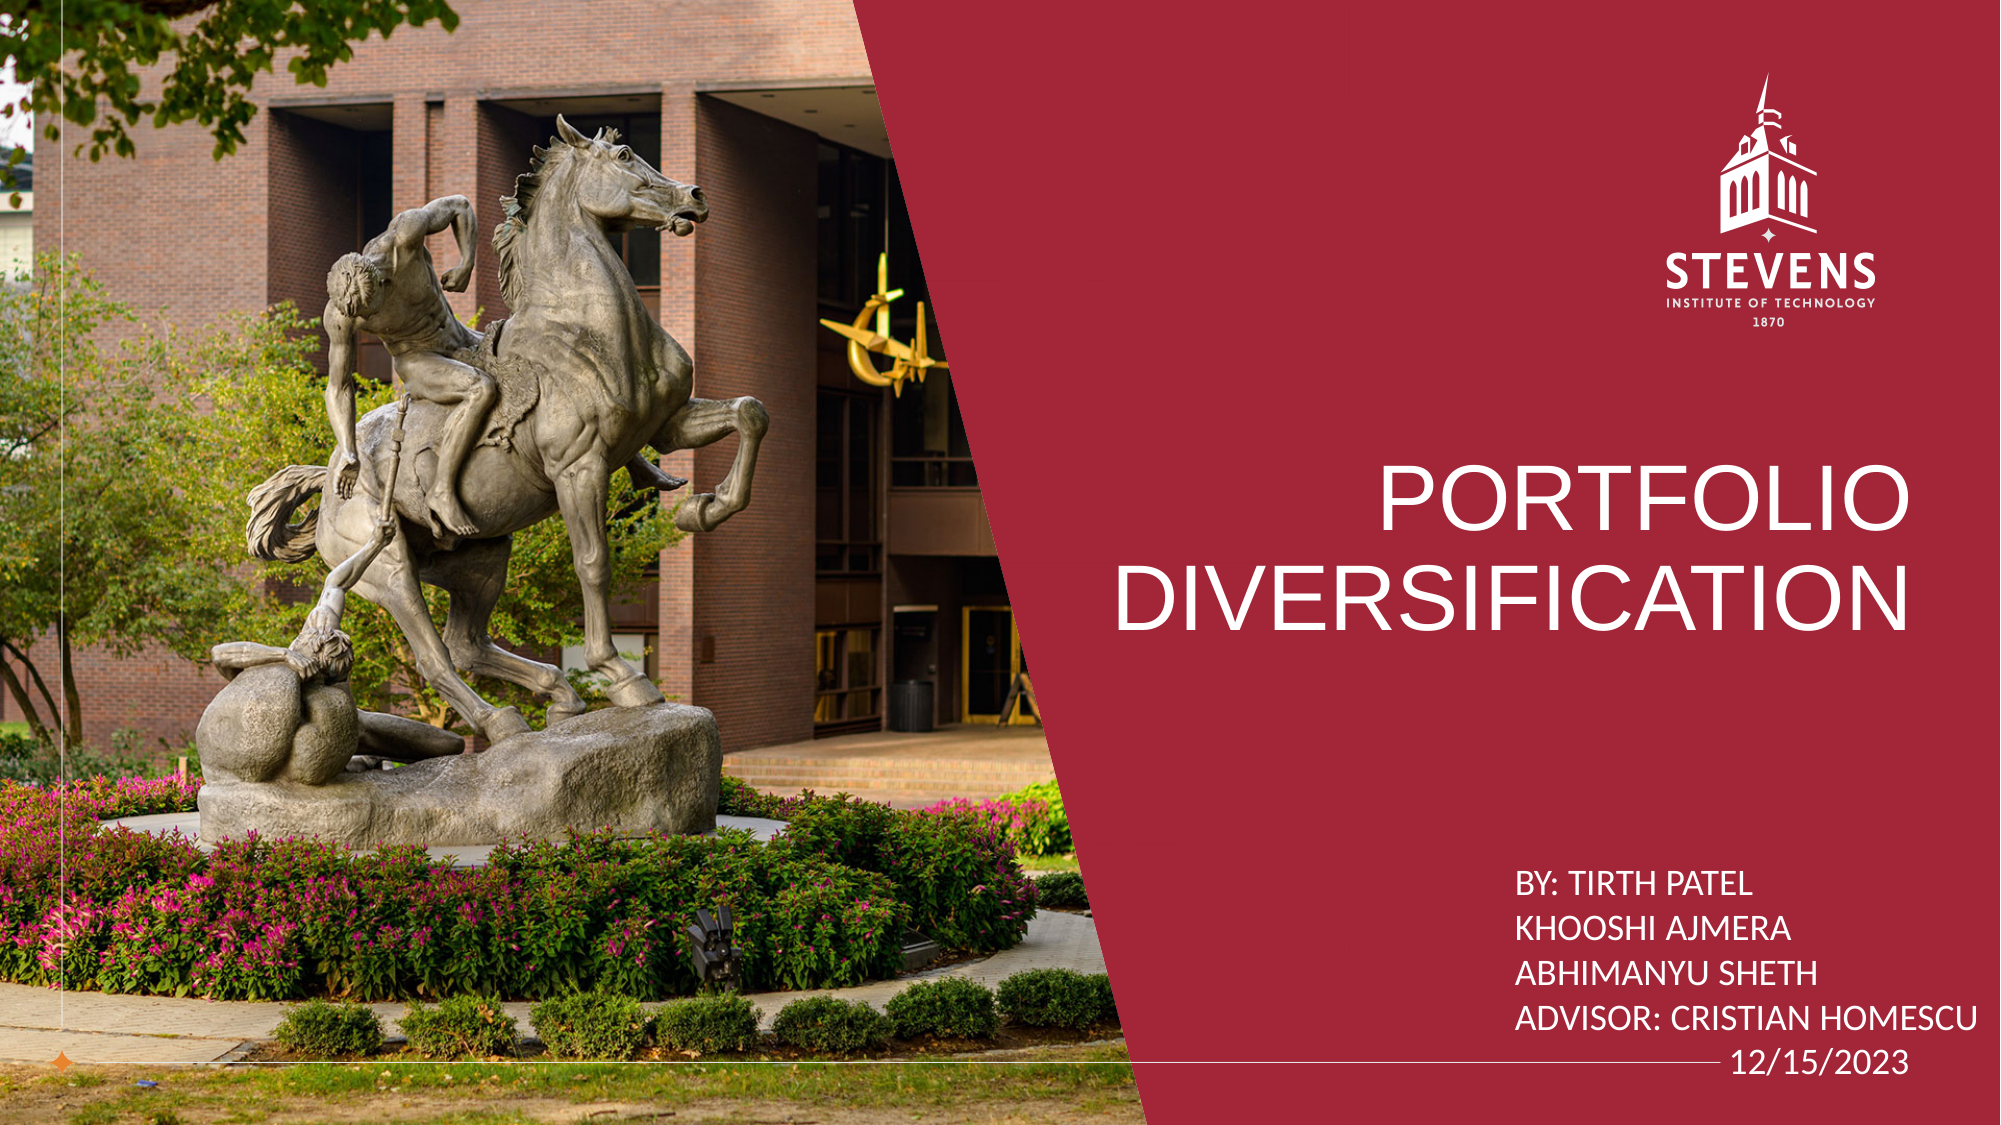

# PORTFOLIO DIVERSIFICATION
BY: TIRTH PATEL
KHOOSHI AJMERA
ABHIMANYU SHETH
ADVISOR: CRISTIAN HOMESCU
12/15/2023